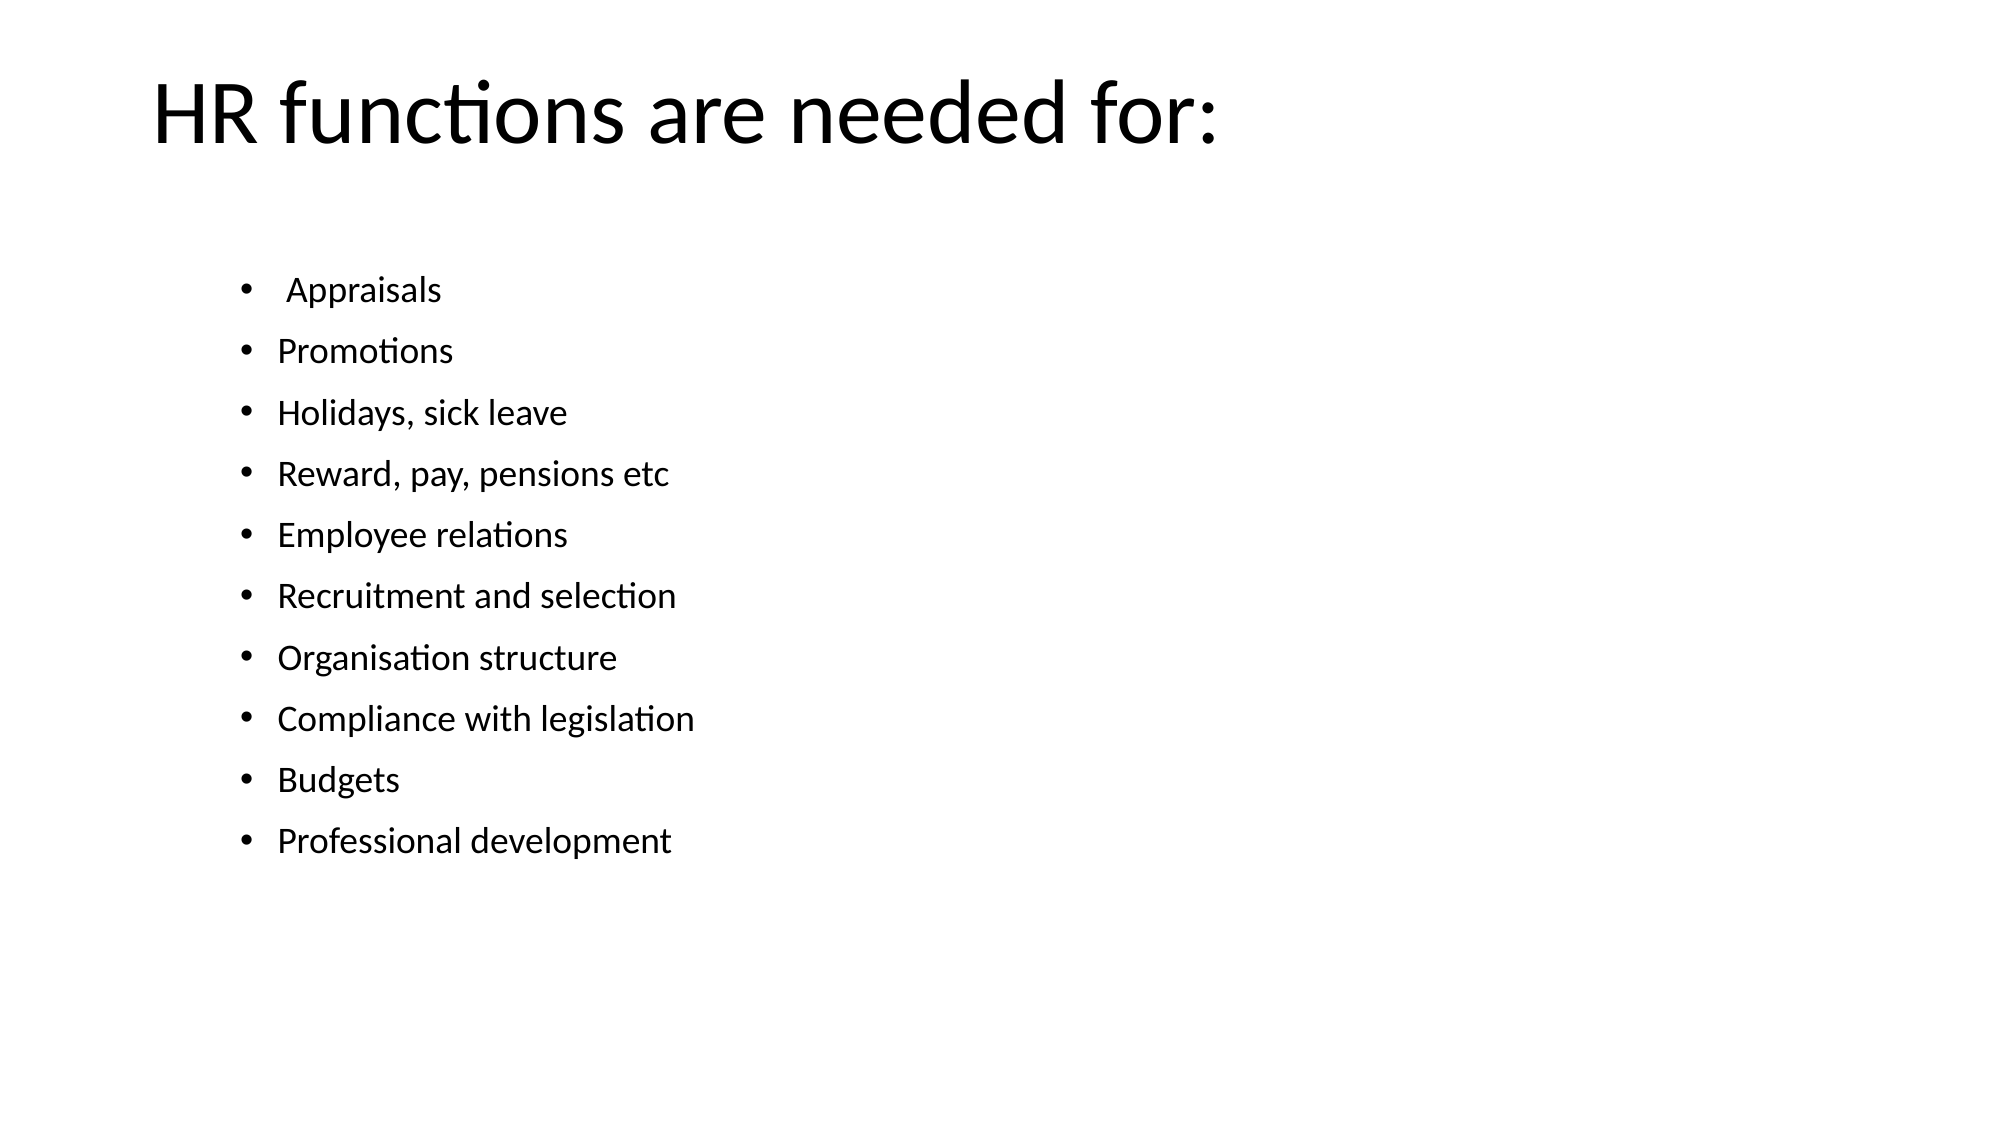

# HR functions are needed for:
 Appraisals
Promotions
Holidays, sick leave
Reward, pay, pensions etc
Employee relations
Recruitment and selection
Organisation structure
Compliance with legislation
Budgets
Professional development